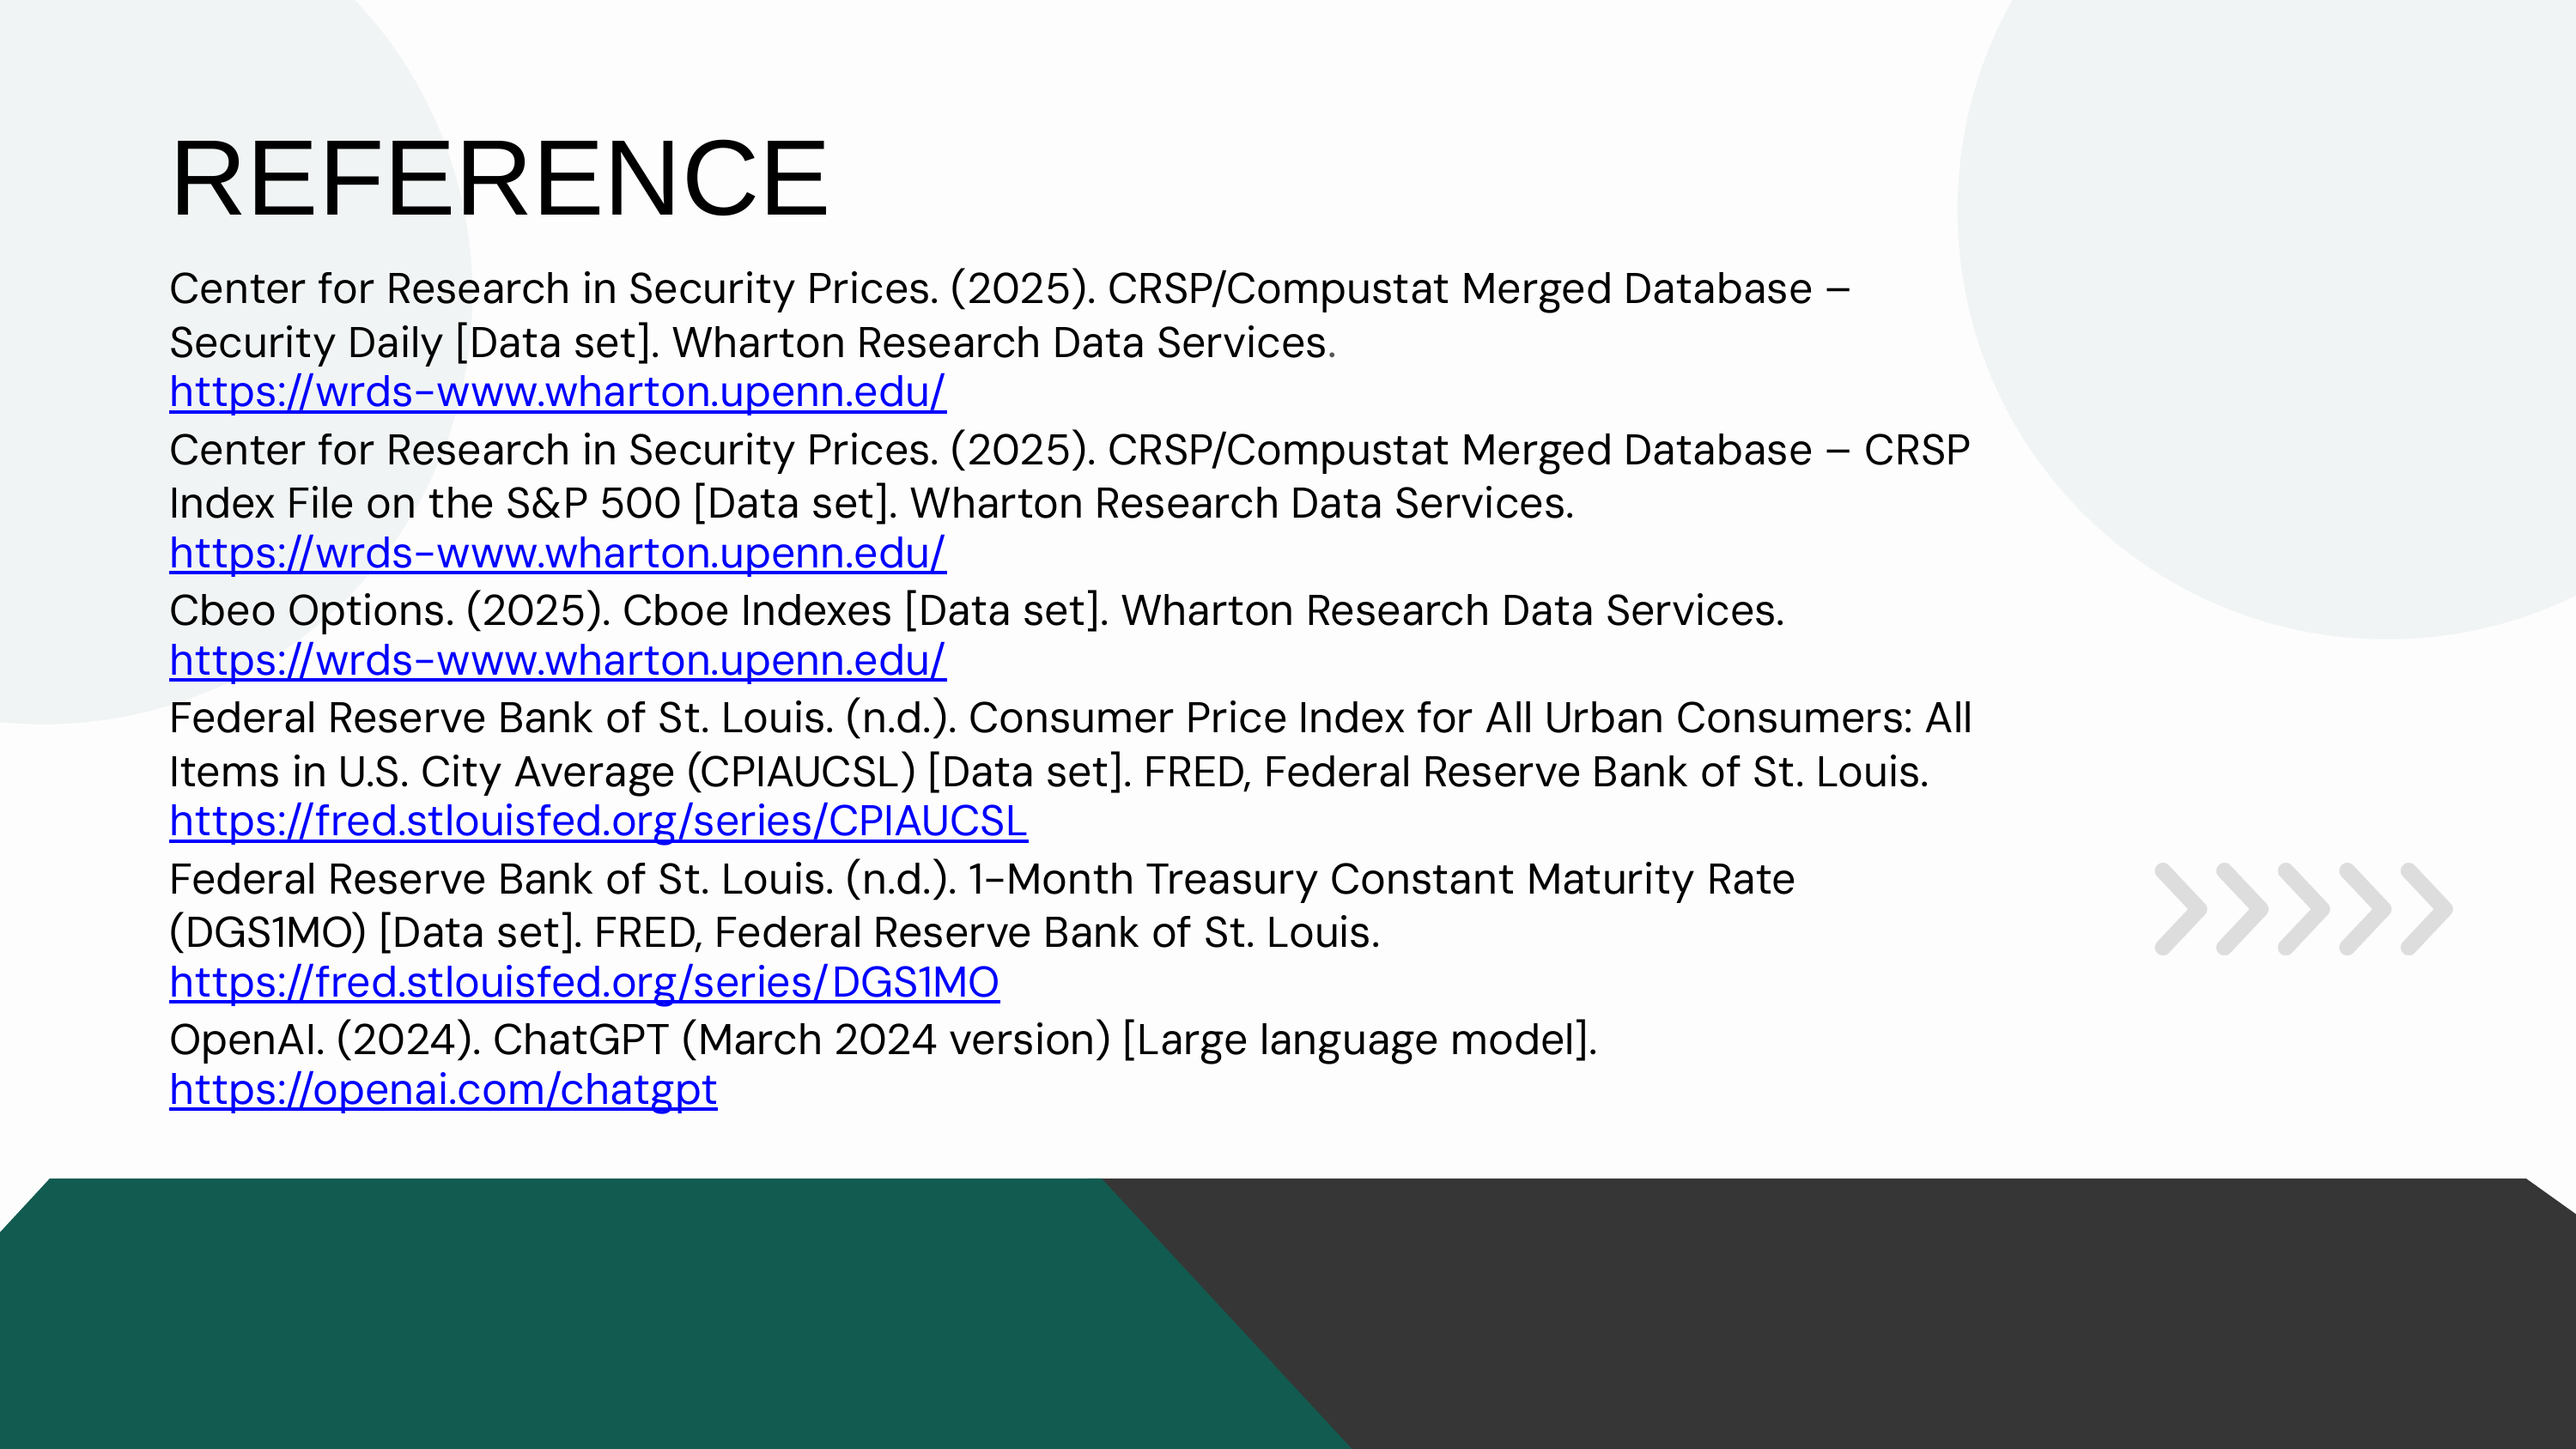

REFERENCE
Center for Research in Security Prices. (2025). CRSP/Compustat Merged Database – Security Daily [Data set]. Wharton Research Data Services. https://wrds-www.wharton.upenn.edu/
Center for Research in Security Prices. (2025). CRSP/Compustat Merged Database – CRSP Index File on the S&P 500 [Data set]. Wharton Research Data Services. https://wrds-www.wharton.upenn.edu/
Cbeo Options. (2025). Cboe Indexes [Data set]. Wharton Research Data Services. https://wrds-www.wharton.upenn.edu/
Federal Reserve Bank of St. Louis. (n.d.). Consumer Price Index for All Urban Consumers: All Items in U.S. City Average (CPIAUCSL) [Data set]. FRED, Federal Reserve Bank of St. Louis. https://fred.stlouisfed.org/series/CPIAUCSL
Federal Reserve Bank of St. Louis. (n.d.). 1-Month Treasury Constant Maturity Rate (DGS1MO) [Data set]. FRED, Federal Reserve Bank of St. Louis. https://fred.stlouisfed.org/series/DGS1MO
OpenAI. (2024). ChatGPT (March 2024 version) [Large language model]. https://openai.com/chatgpt